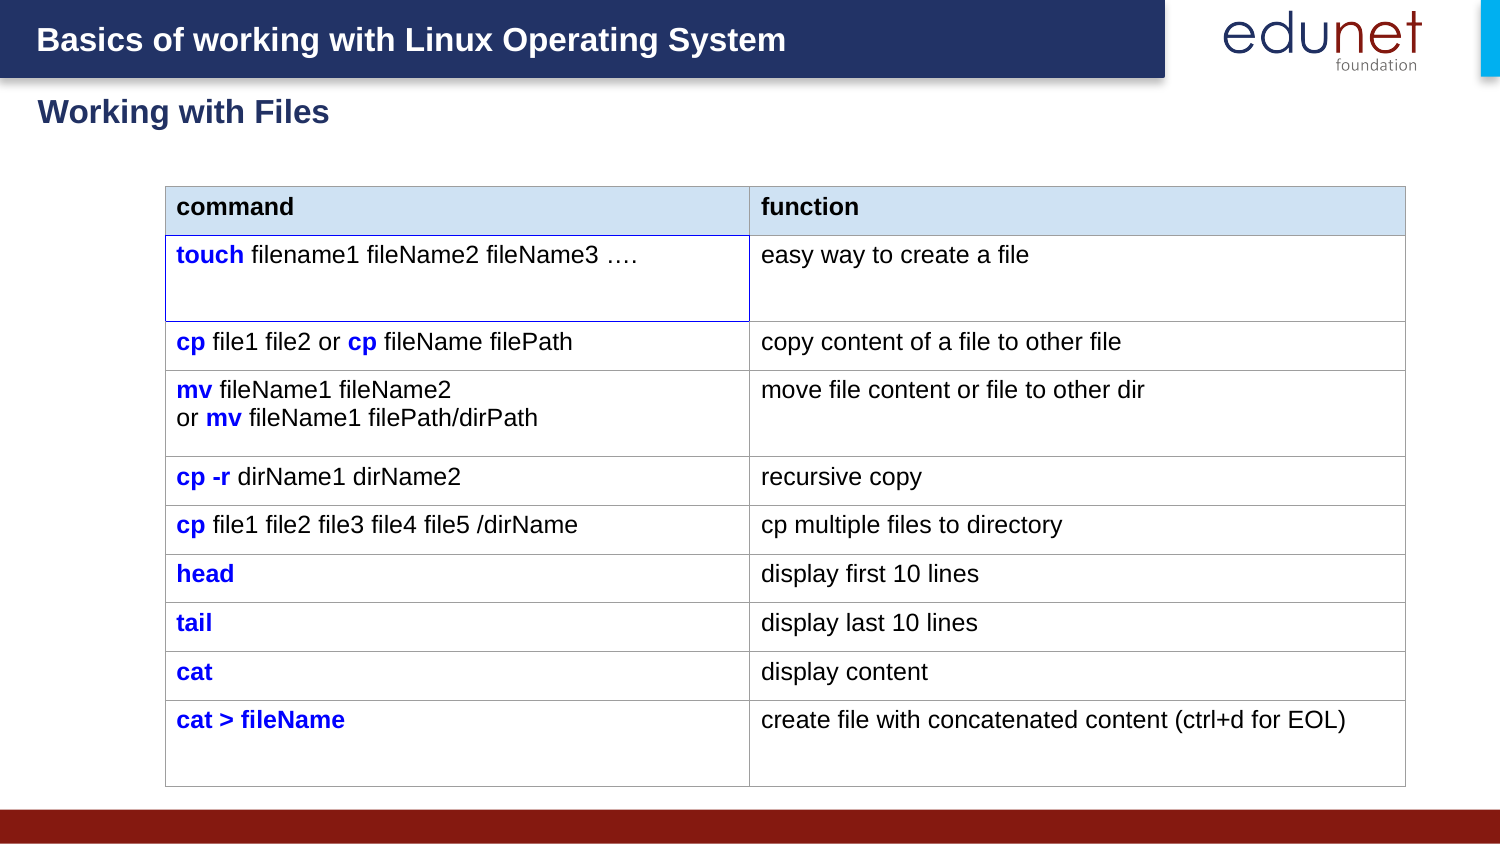

Working with Files
| command​ | function ​ |
| --- | --- |
| touch filename1 fileName2 fileName3 ….​ | easy way to create a file​ |
| cp file1 file2 or cp fileName filePath​ | copy content of a file to other file​ |
| mv fileName1 fileName2 or mv fileName1 filePath/dirPath​ | move file content or file to other dir​ |
| cp -r dirName1 dirName2​ | recursive copy​ |
| cp file1 file2 file3 file4 file5 /dirName​ | cp multiple files to directory​ |
| head​ | display first 10 lines​ |
| tail​ | display last 10 lines ​ |
| cat ​ | display content​ |
| cat > fileName​ | create file with concatenated content (ctrl+d for EOL)​ |